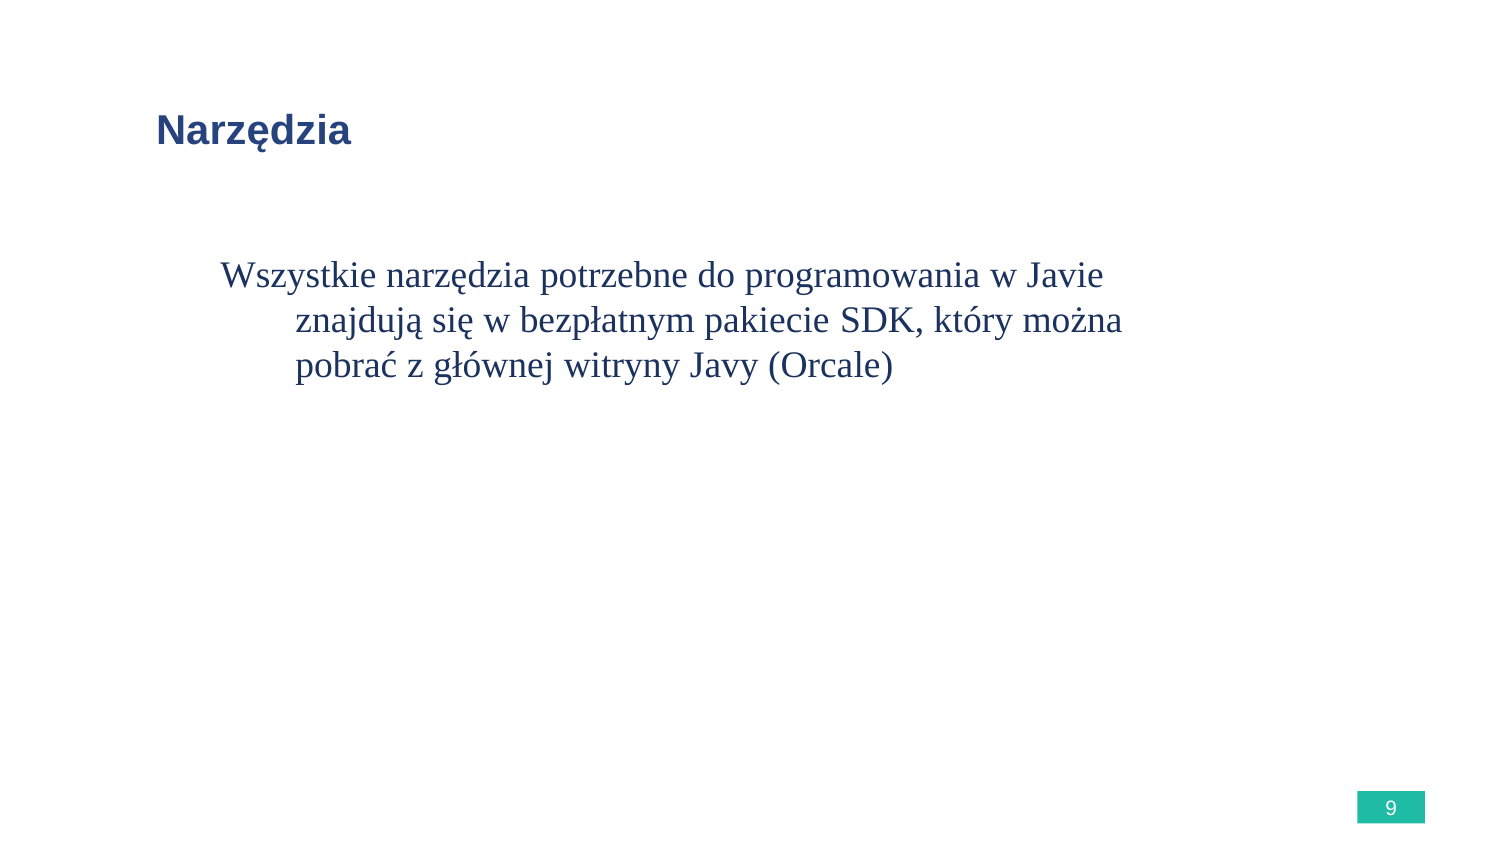

Narzędzia
Wszystkie narzędzia potrzebne do programowania w Javie znajdują się w bezpłatnym pakiecie SDK, który można pobrać z głównej witryny Javy (Orcale)
9